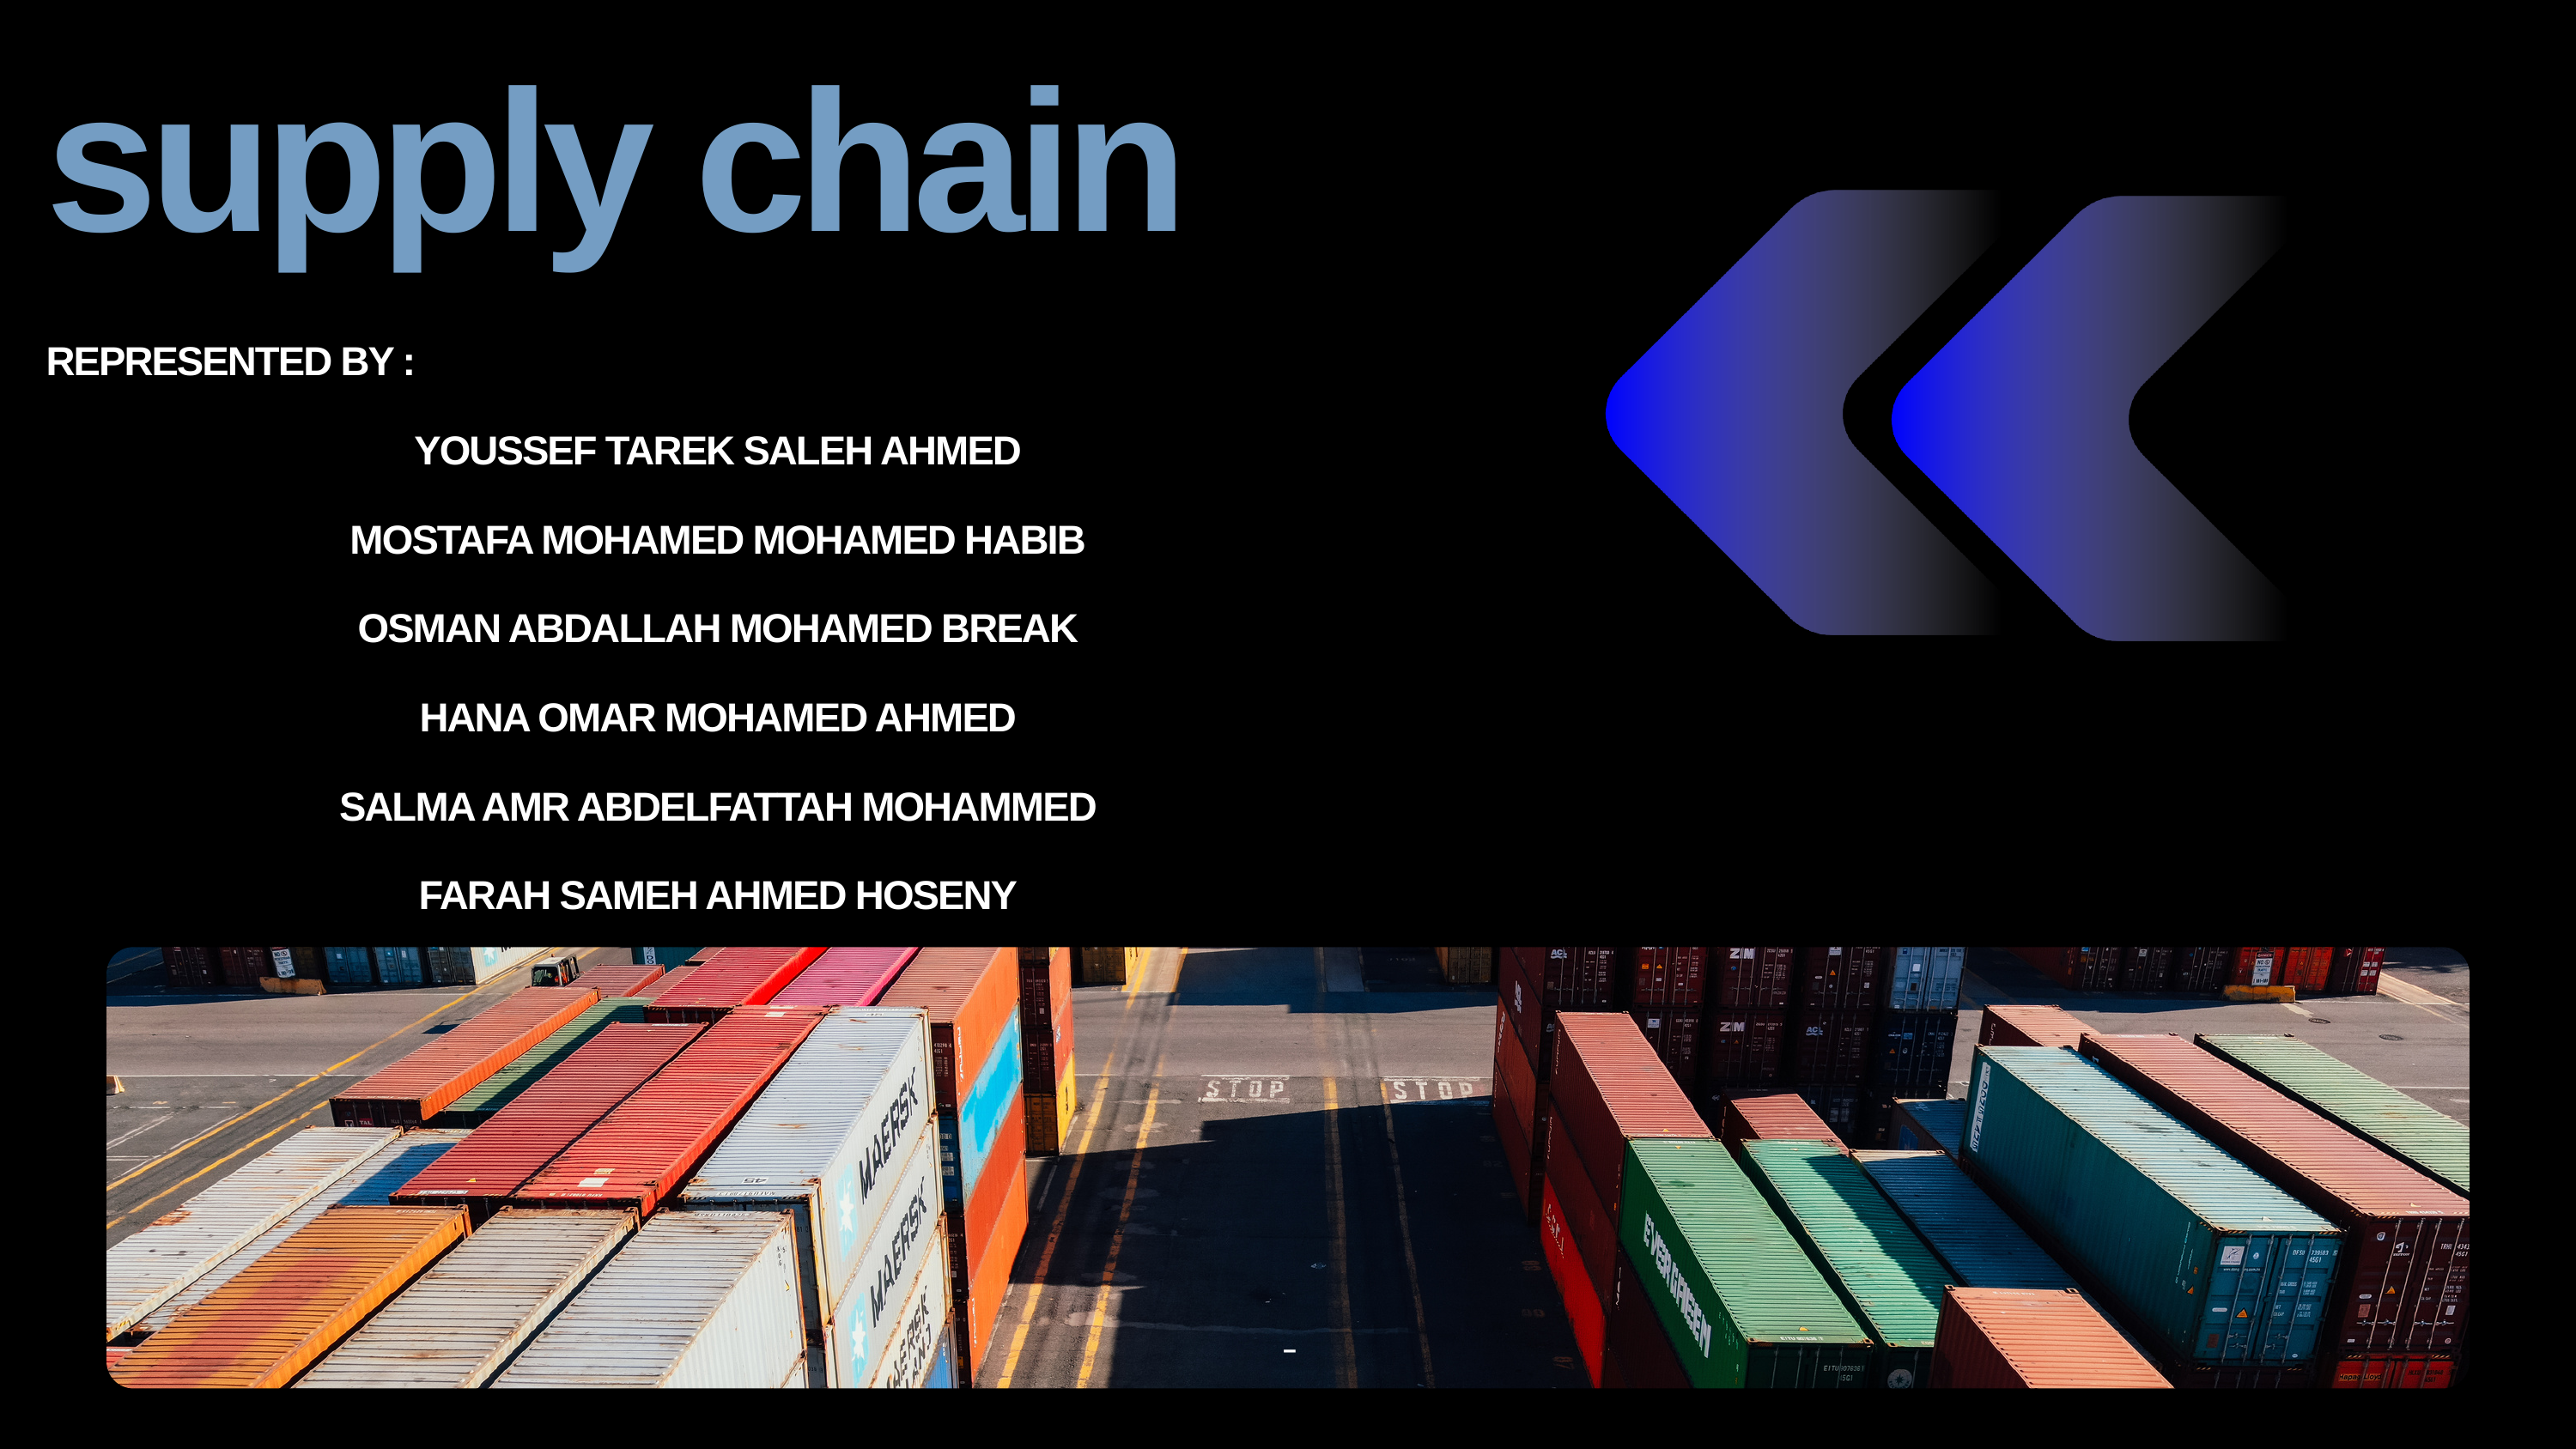

supply chain

REPRESENTED BY :

YOUSSEF TAREK SALEH AHMED

MOSTAFA MOHAMED MOHAMED HABIB

OSMAN ABDALLAH MOHAMED BREAK

HANA OMAR MOHAMED AHMED

SALMA AMR ABDELFATTAH MOHAMMED

FARAH SAMEH AHMED HOSENY

-